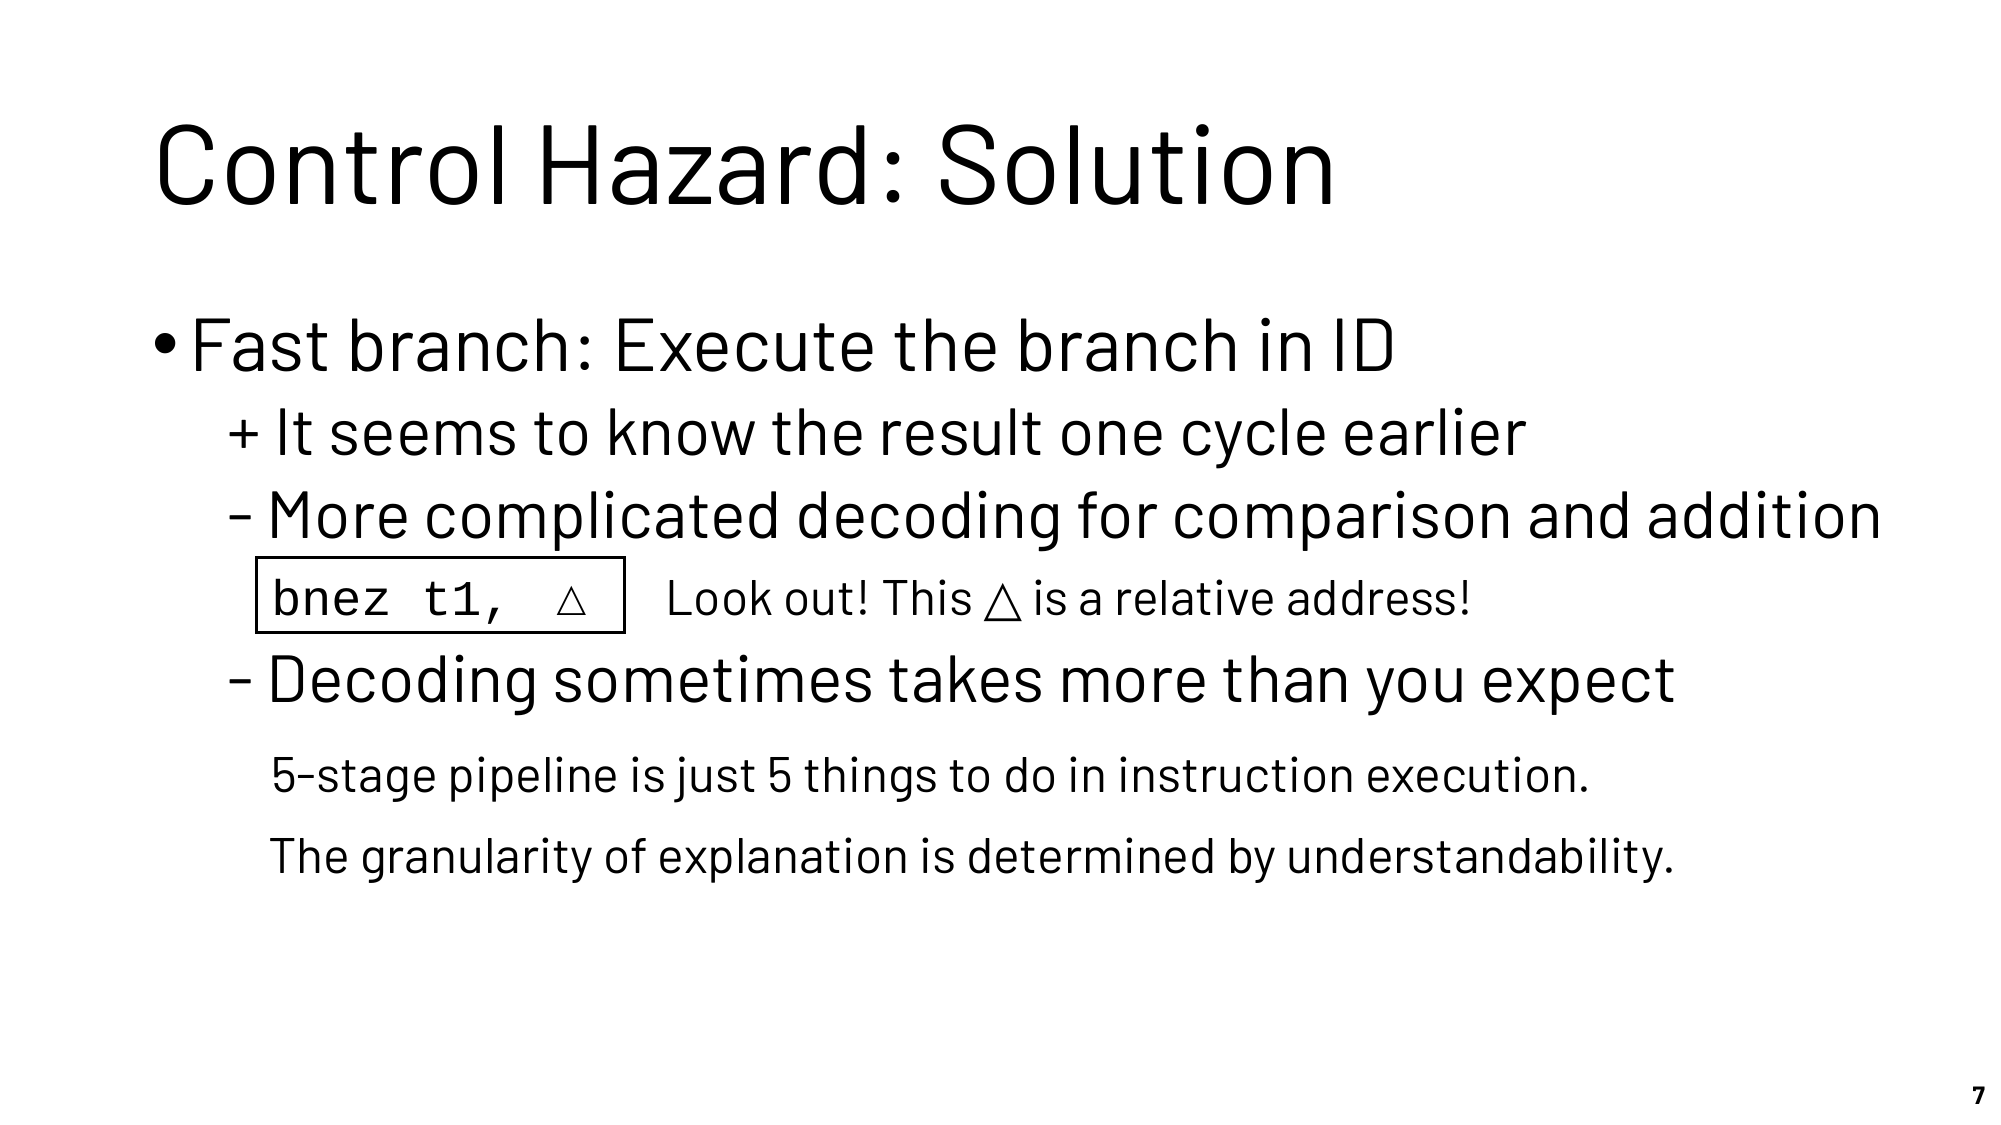

# Control Hazard: Solution
Fast branch: Execute the branch in ID
+ It seems to know the result one cycle earlier
- More complicated decoding for comparison and addition

- Decoding sometimes takes more than you expect
Look out! This △ is a relative address!
bnez t1, △
5-stage pipeline is just 5 things to do in instruction execution.
The granularity of explanation is determined by understandability.
7